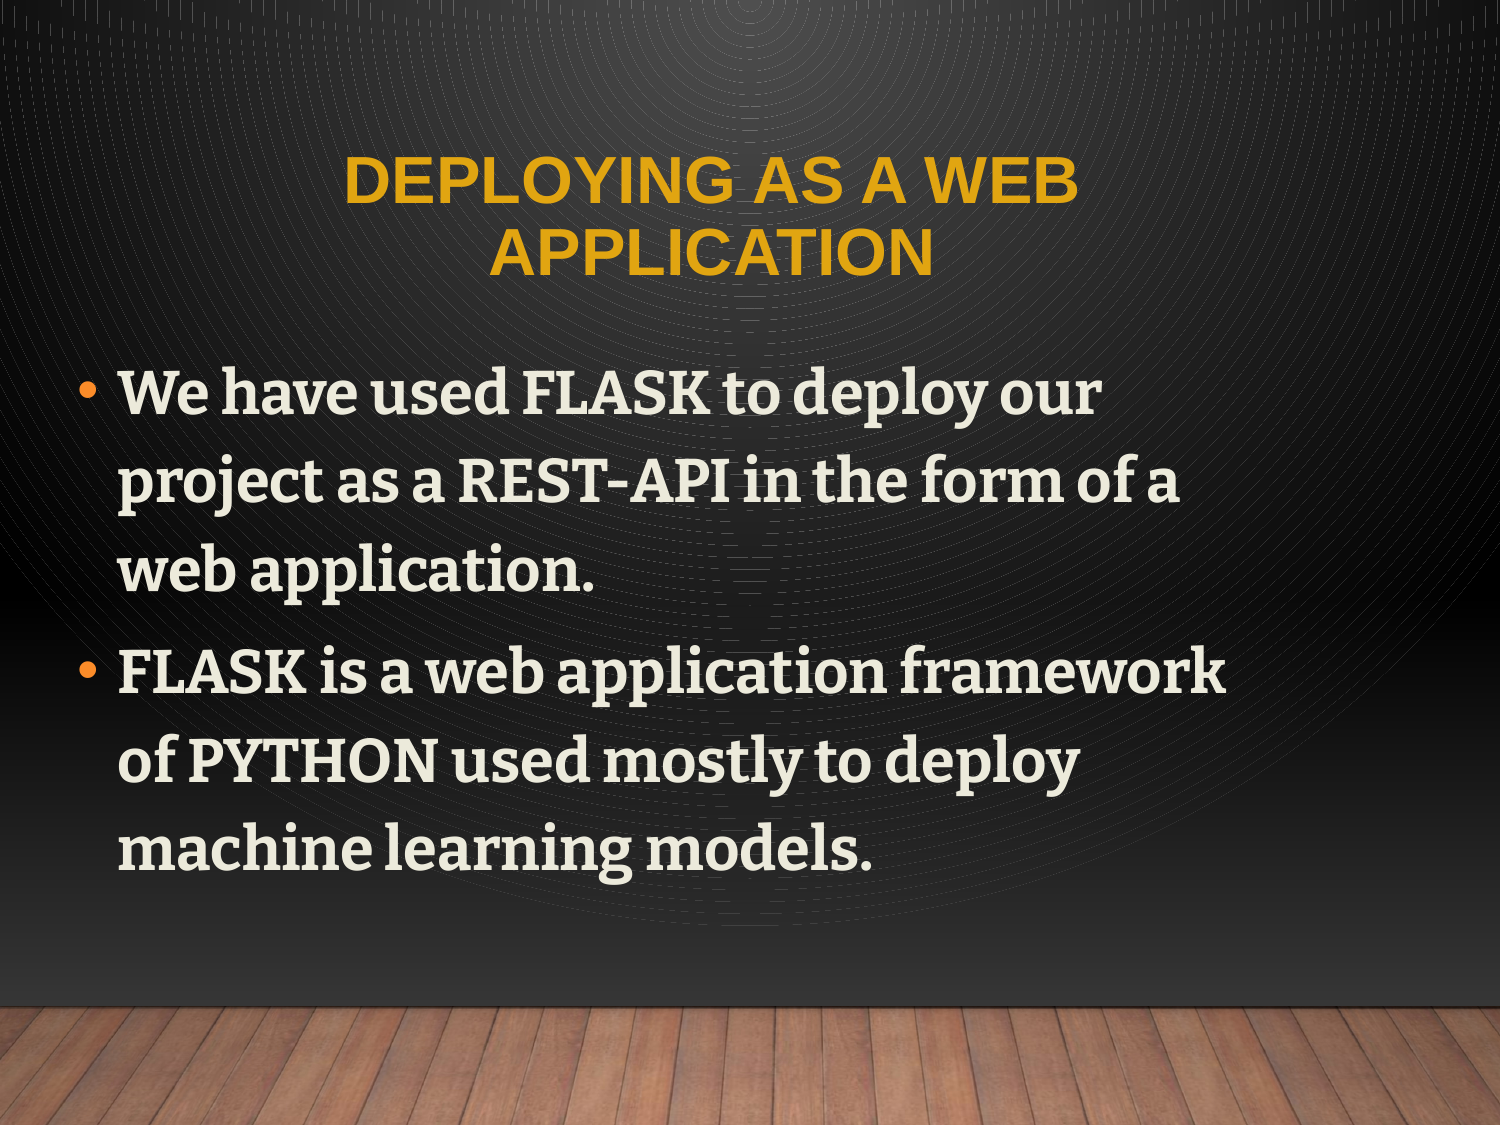

# DEPLOYING AS A WEB APPLICATION
We have used FLASK to deploy our project as a REST-API in the form of a web application.
FLASK is a web application framework of PYTHON used mostly to deploy machine learning models.